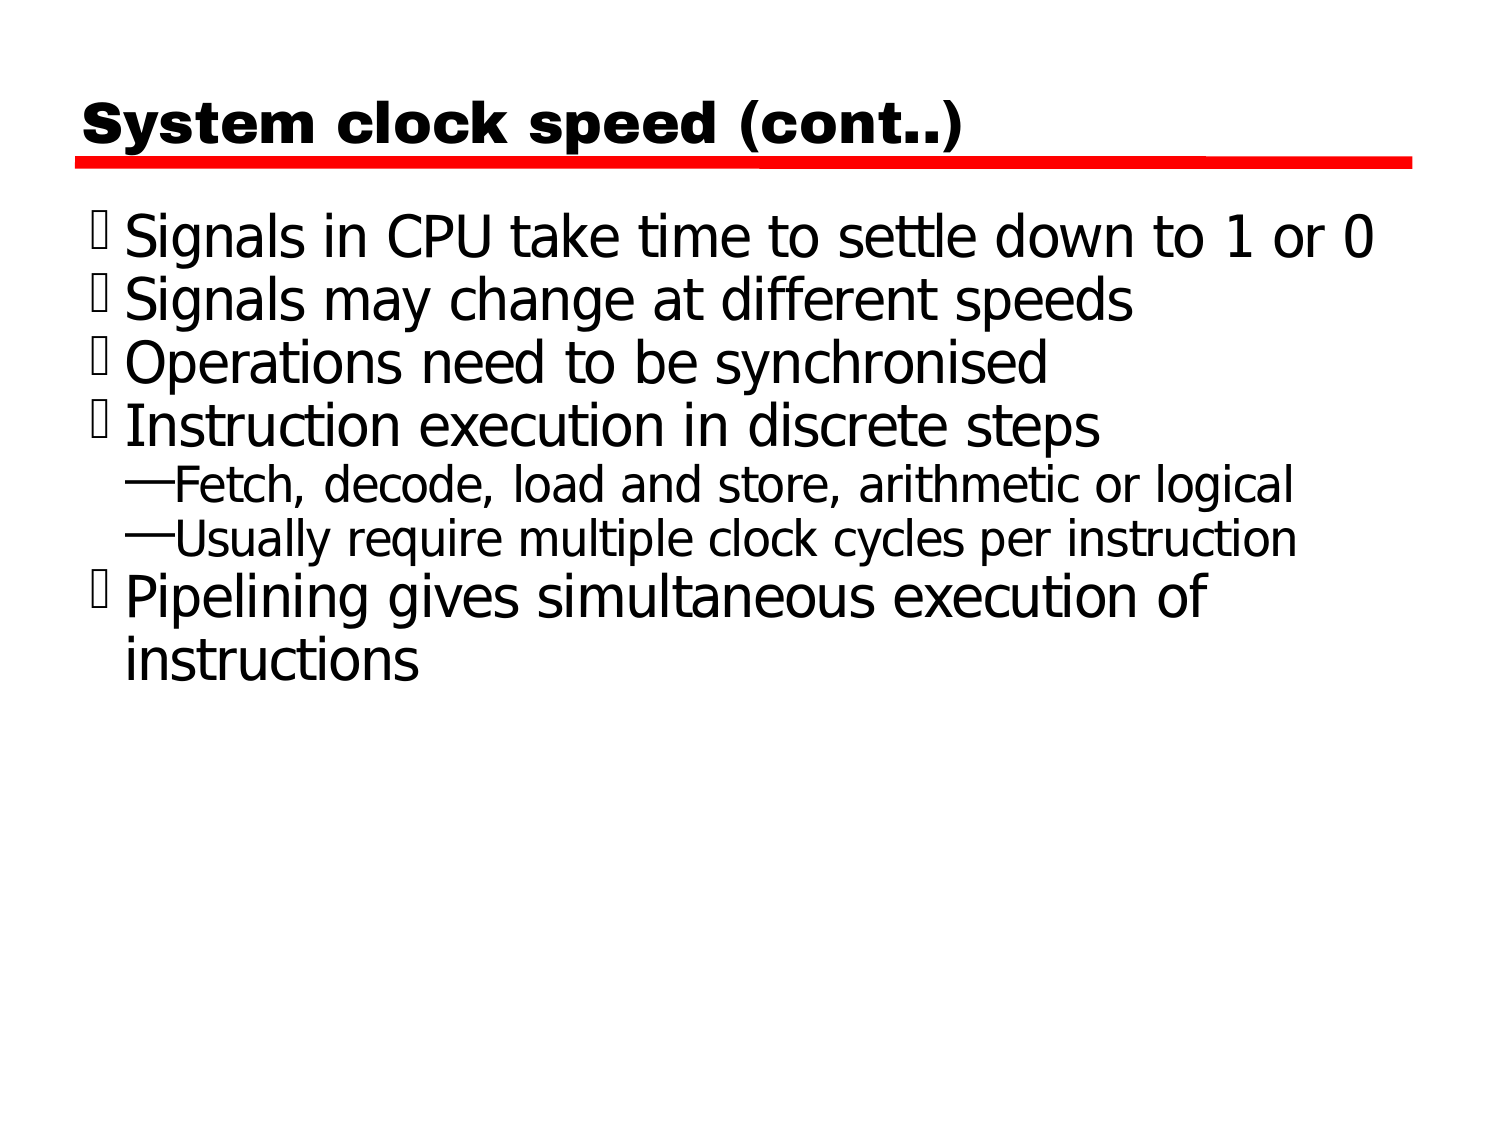

System clock speed (cont..)
Signals in CPU take time to settle down to 1 or 0
Signals may change at different speeds
Operations need to be synchronised
Instruction execution in discrete steps
Fetch, decode, load and store, arithmetic or logical
Usually require multiple clock cycles per instruction
Pipelining gives simultaneous execution of instructions